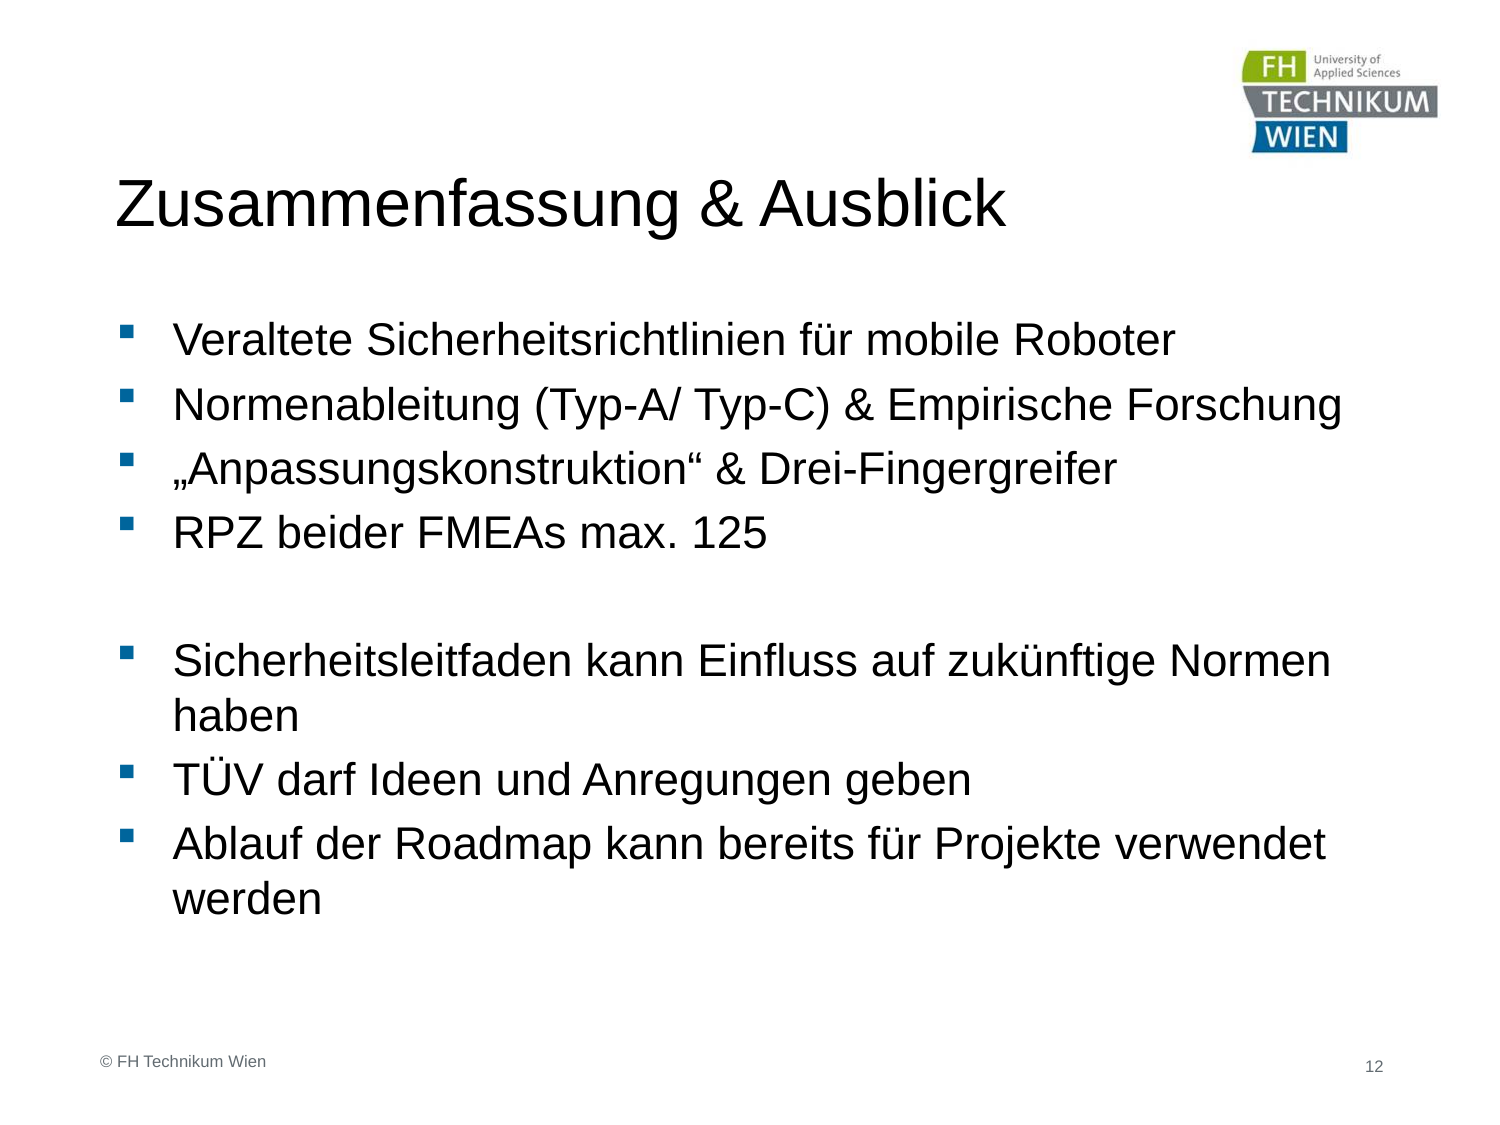

# Zusammenfassung & Ausblick
Veraltete Sicherheitsrichtlinien für mobile Roboter
Normenableitung (Typ-A/ Typ-C) & Empirische Forschung
„Anpassungskonstruktion“ & Drei-Fingergreifer
RPZ beider FMEAs max. 125

Sicherheitsleitfaden kann Einfluss auf zukünftige Normen haben
TÜV darf Ideen und Anregungen geben
Ablauf der Roadmap kann bereits für Projekte verwendet werden

© FH Technikum Wien

12